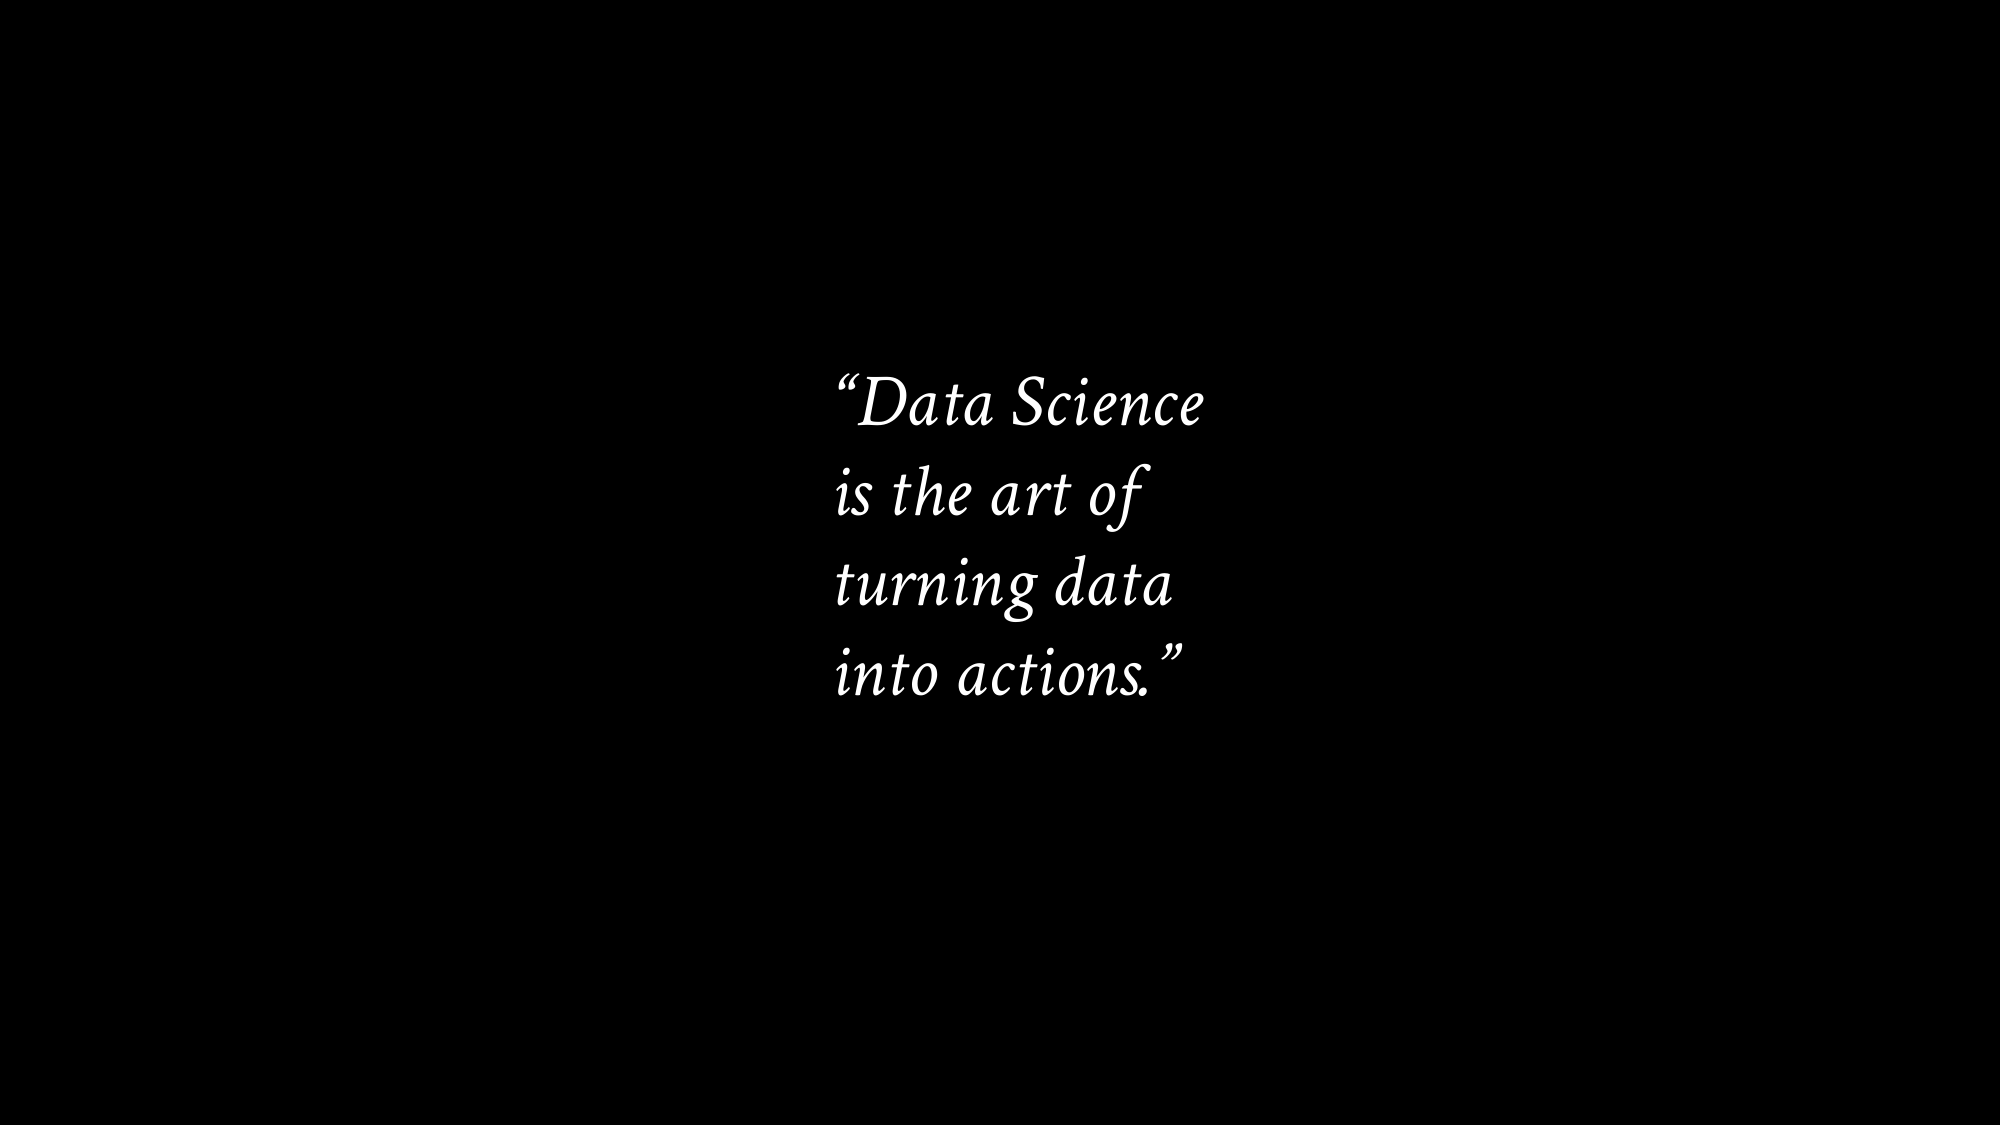

“Data Science is the art of turning data into actions.”